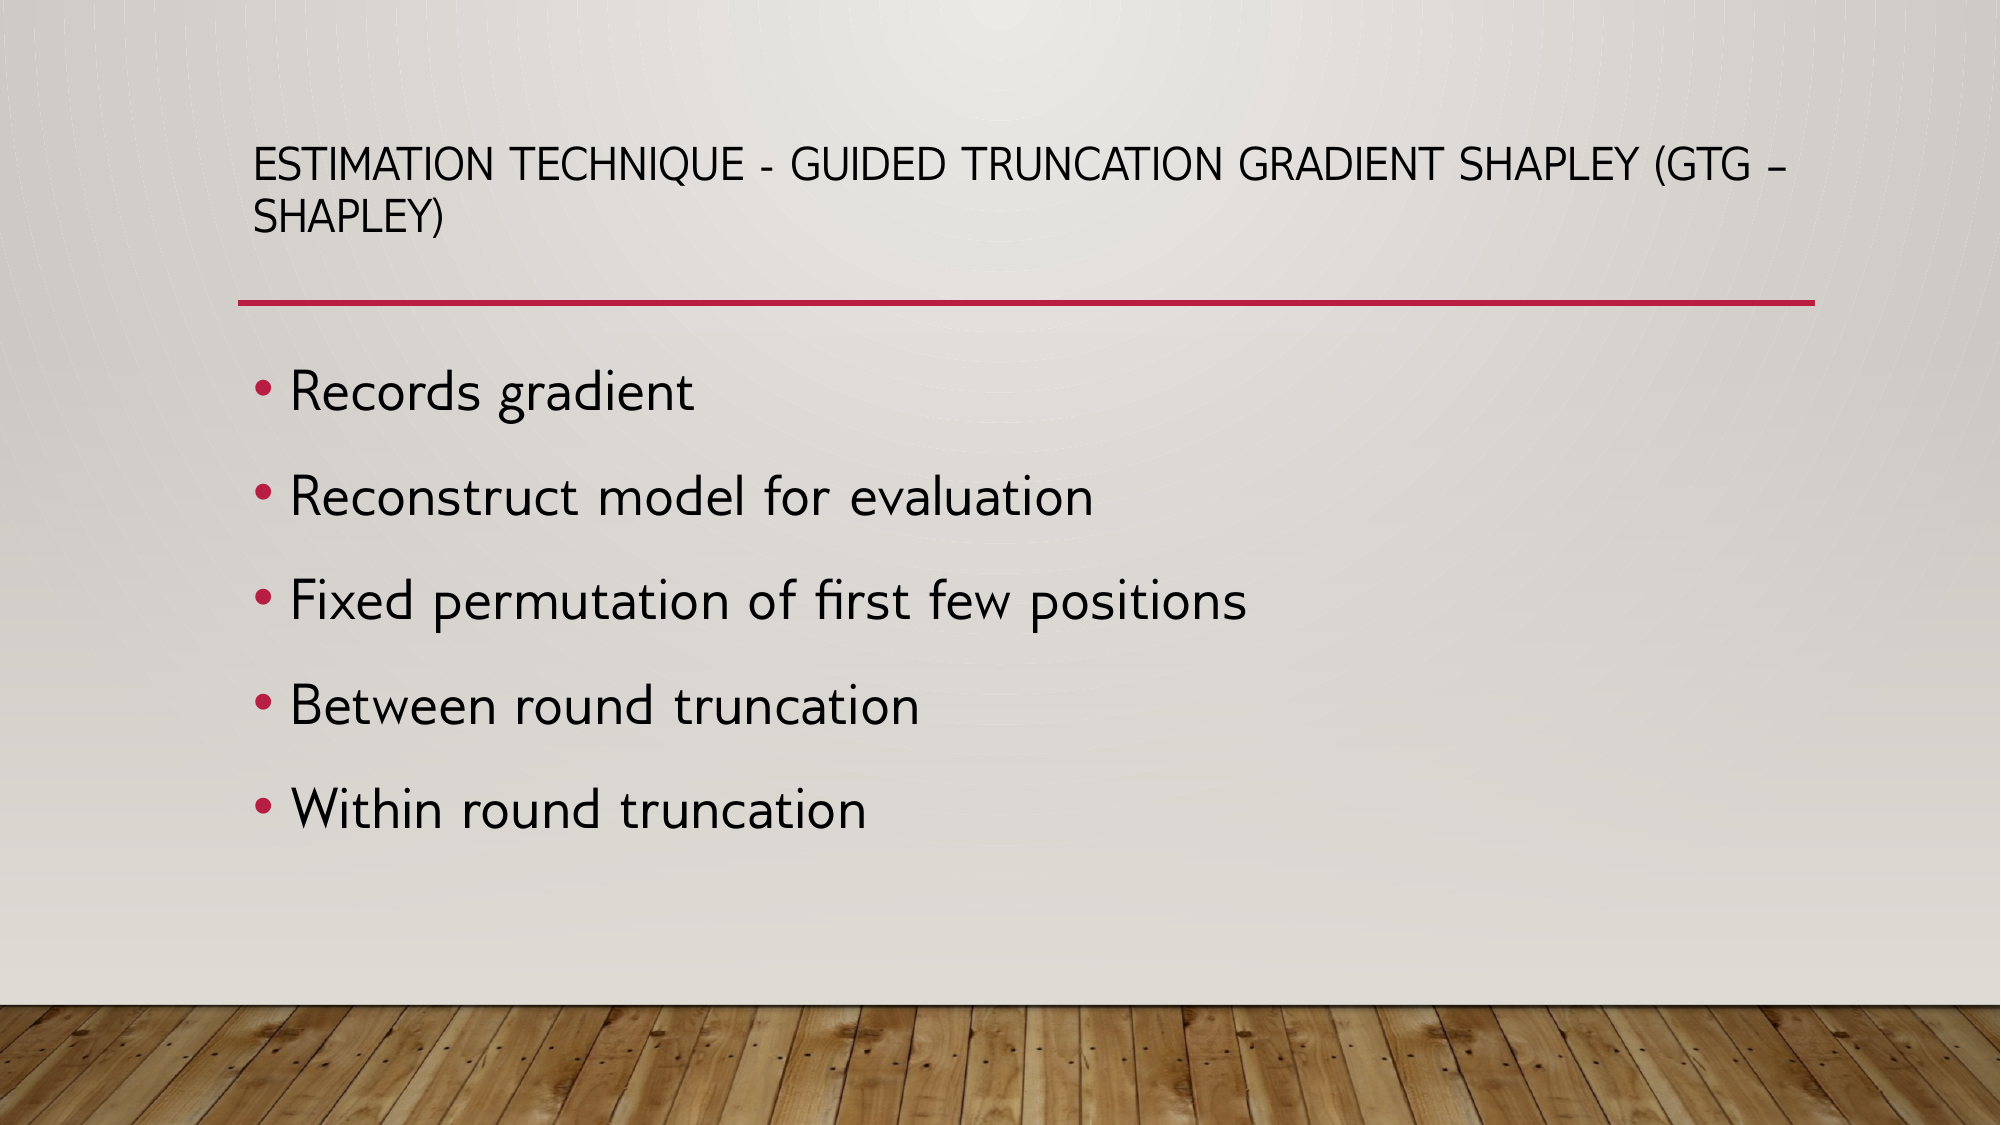

# Estimation Technique - Guided Truncation Gradient Shapley (GTG – Shapley)
Records gradient
Reconstruct model for evaluation
Fixed permutation of first few positions
Between round truncation
Within round truncation